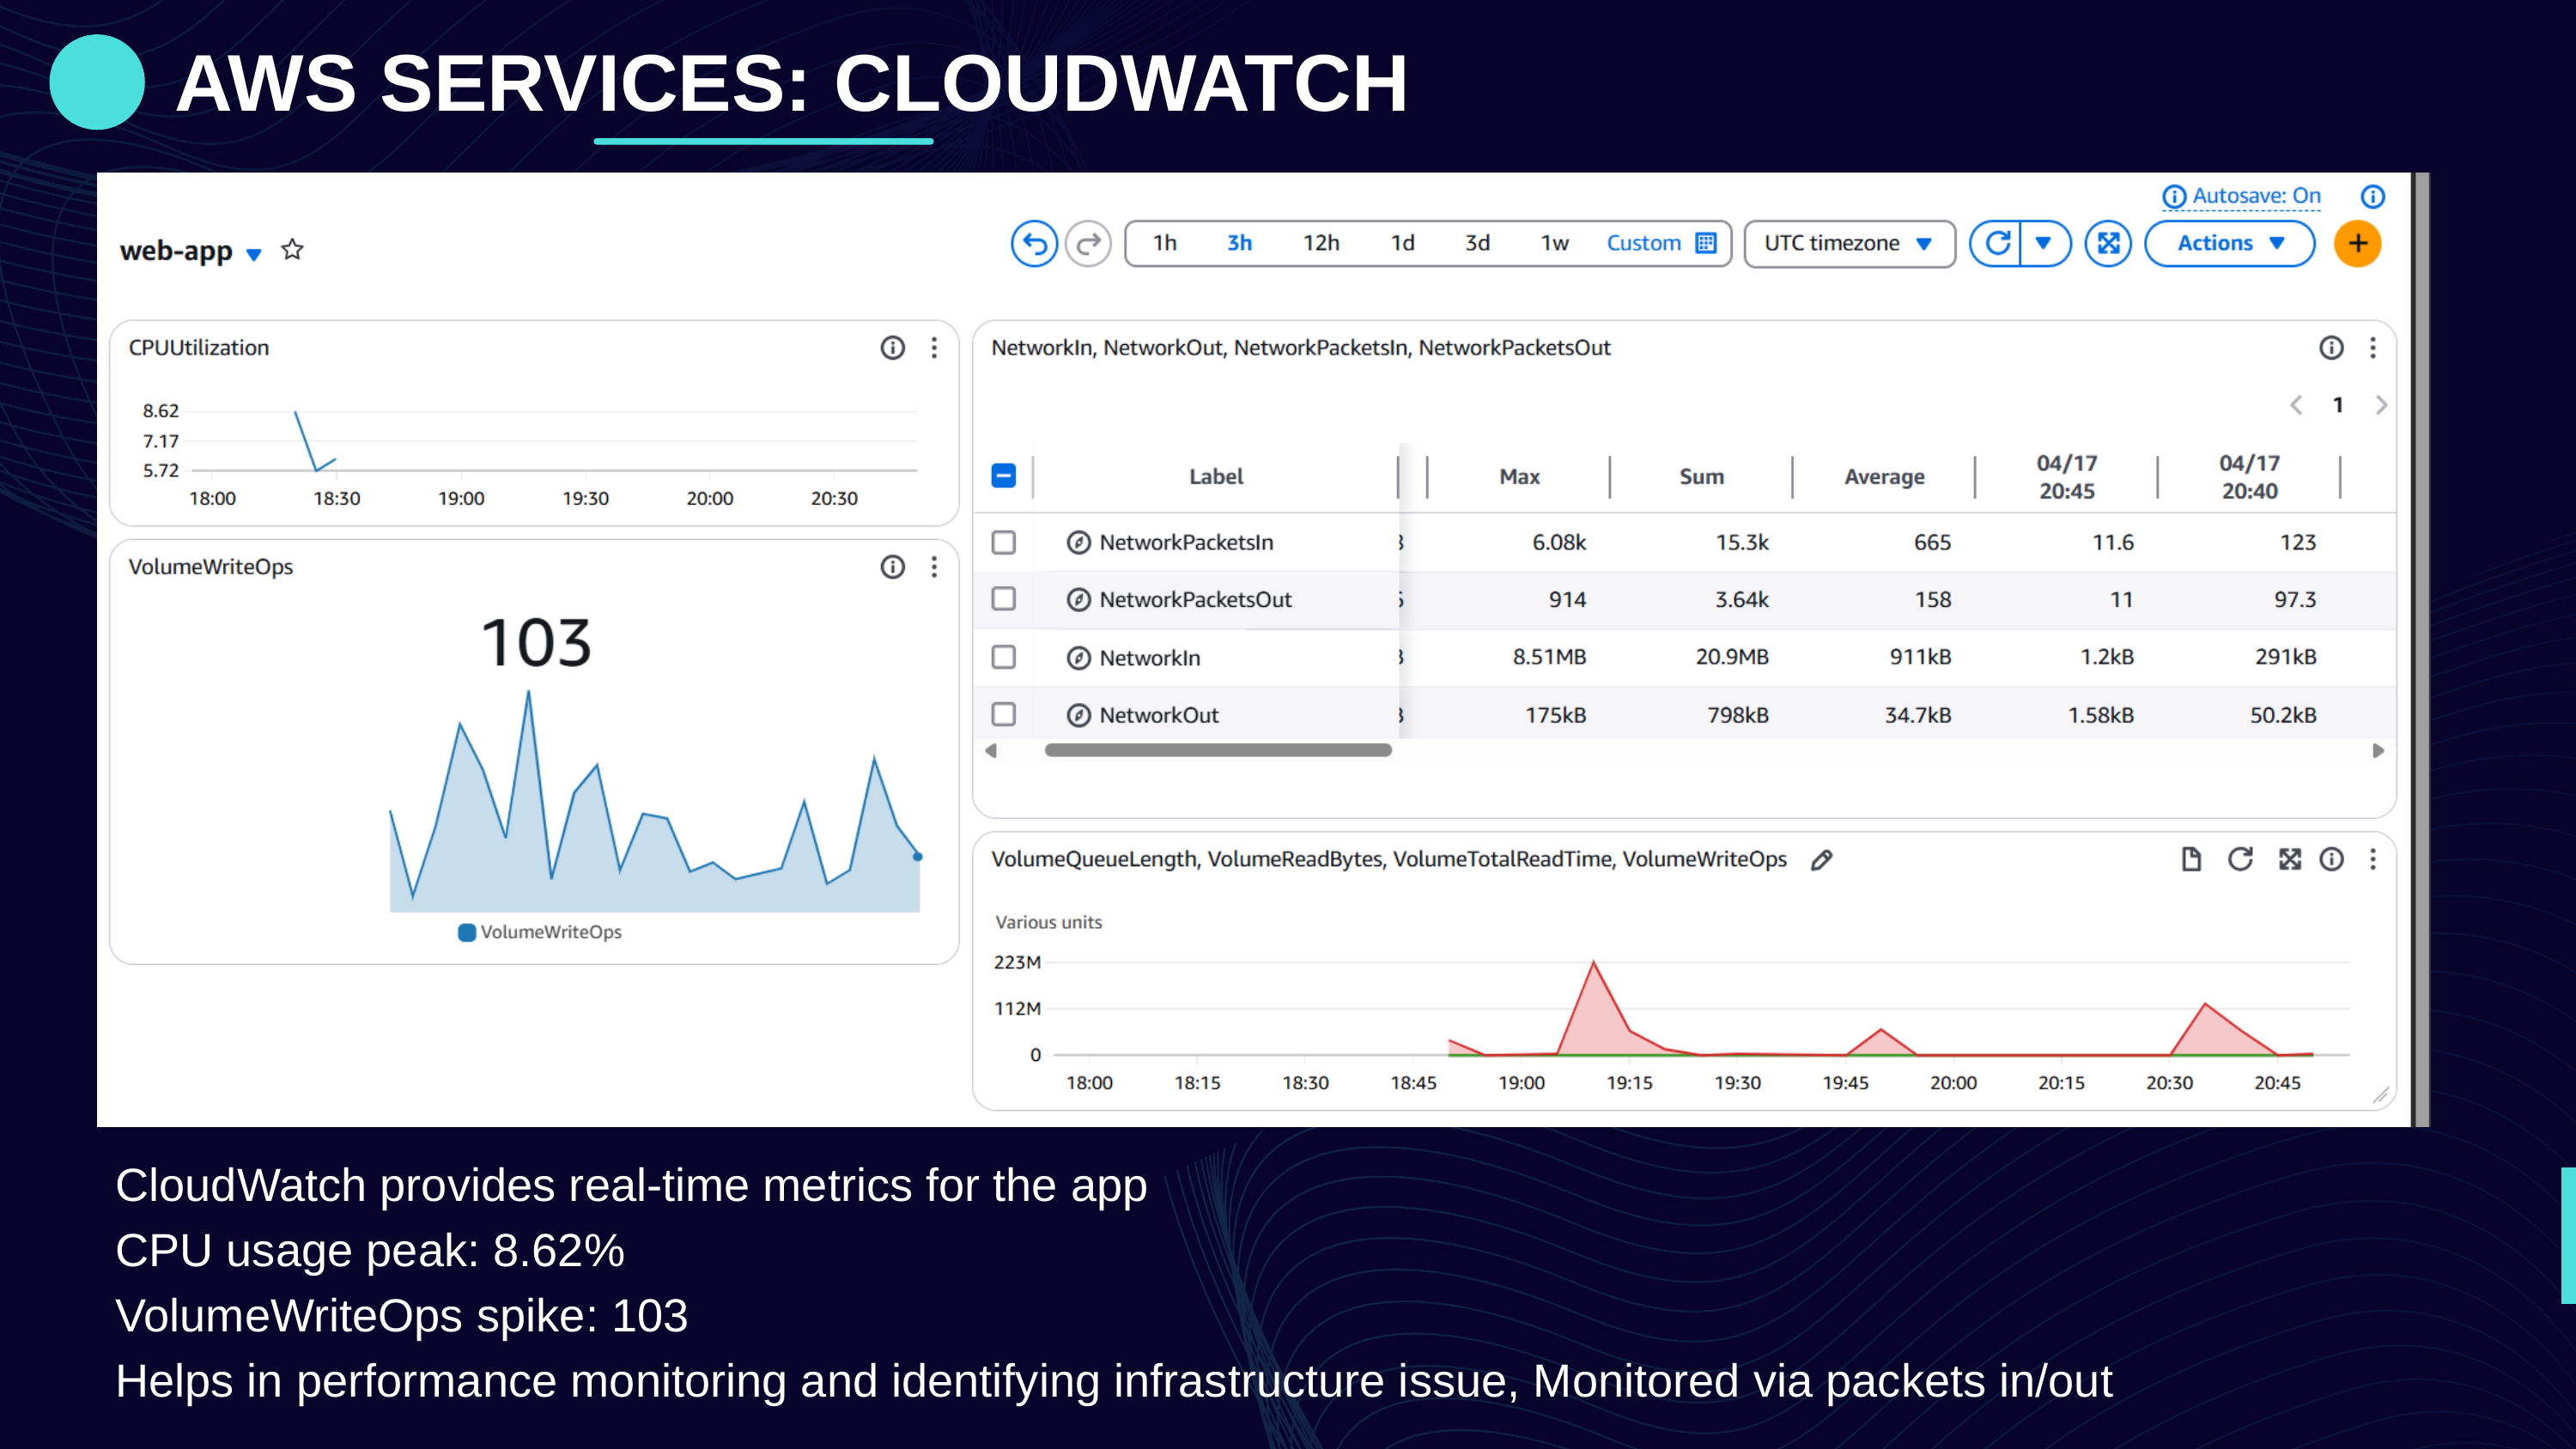

AWS SERVICES: CLOUDWATCH

CloudWatch provides real-time metrics for the app
CPU usage peak: 8.62%
VolumeWriteOps spike: 103
Helps in performance monitoring and identifying infrastructure issue, Monitored via packets in/out